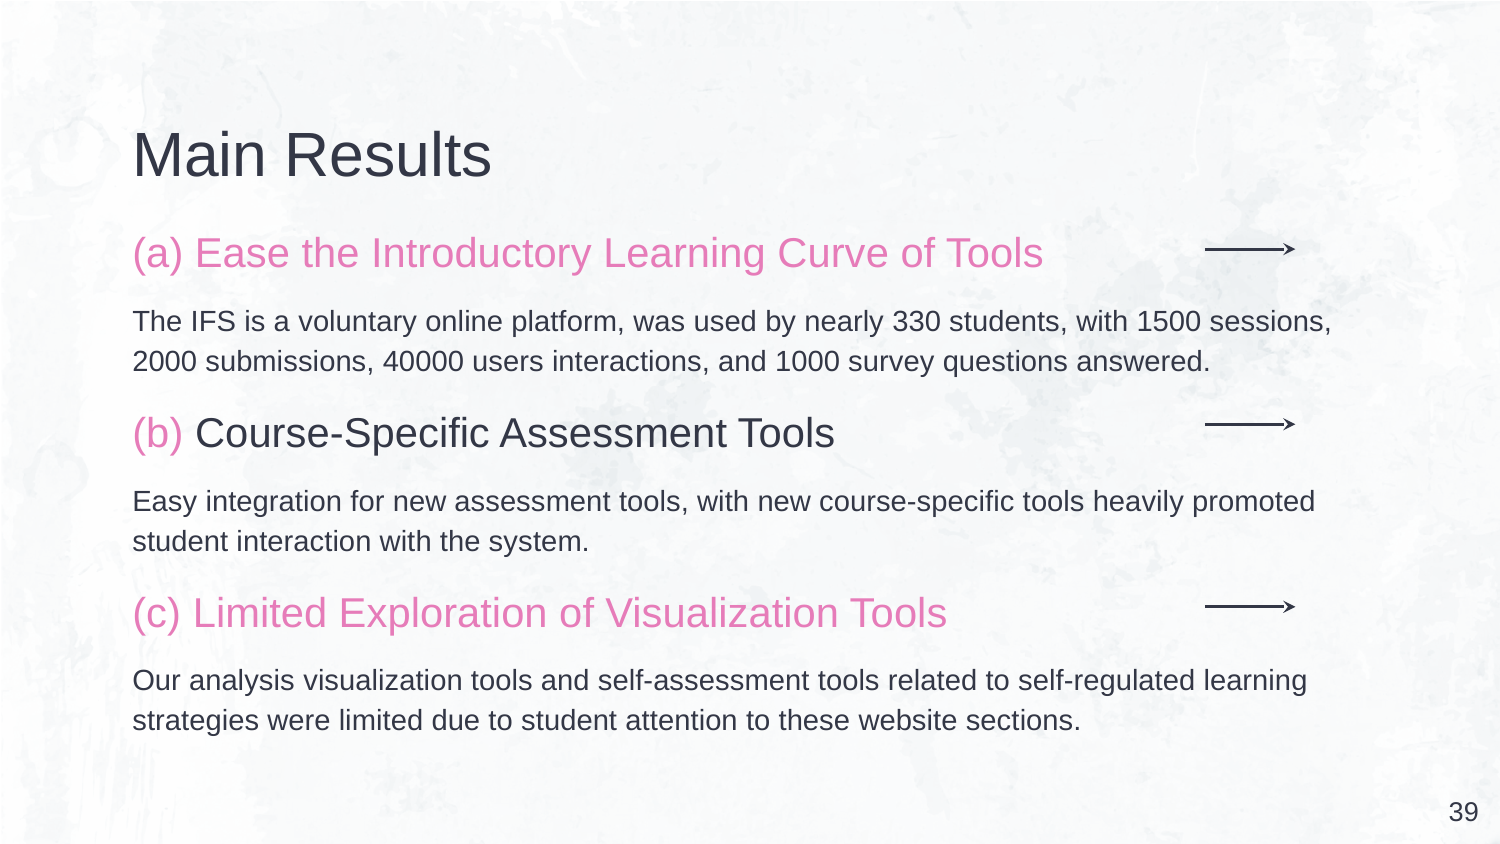

# Main Results
(a) Ease the Introductory Learning Curve of Tools
The IFS is a voluntary online platform, was used by nearly 330 students, with 1500 sessions, 2000 submissions, 40000 users interactions, and 1000 survey questions answered.
(b) Course-Specific Assessment Tools
Easy integration for new assessment tools, with new course-specific tools heavily promoted student interaction with the system.
(c) Limited Exploration of Visualization Tools
Our analysis visualization tools and self-assessment tools related to self-regulated learning strategies were limited due to student attention to these website sections.

39